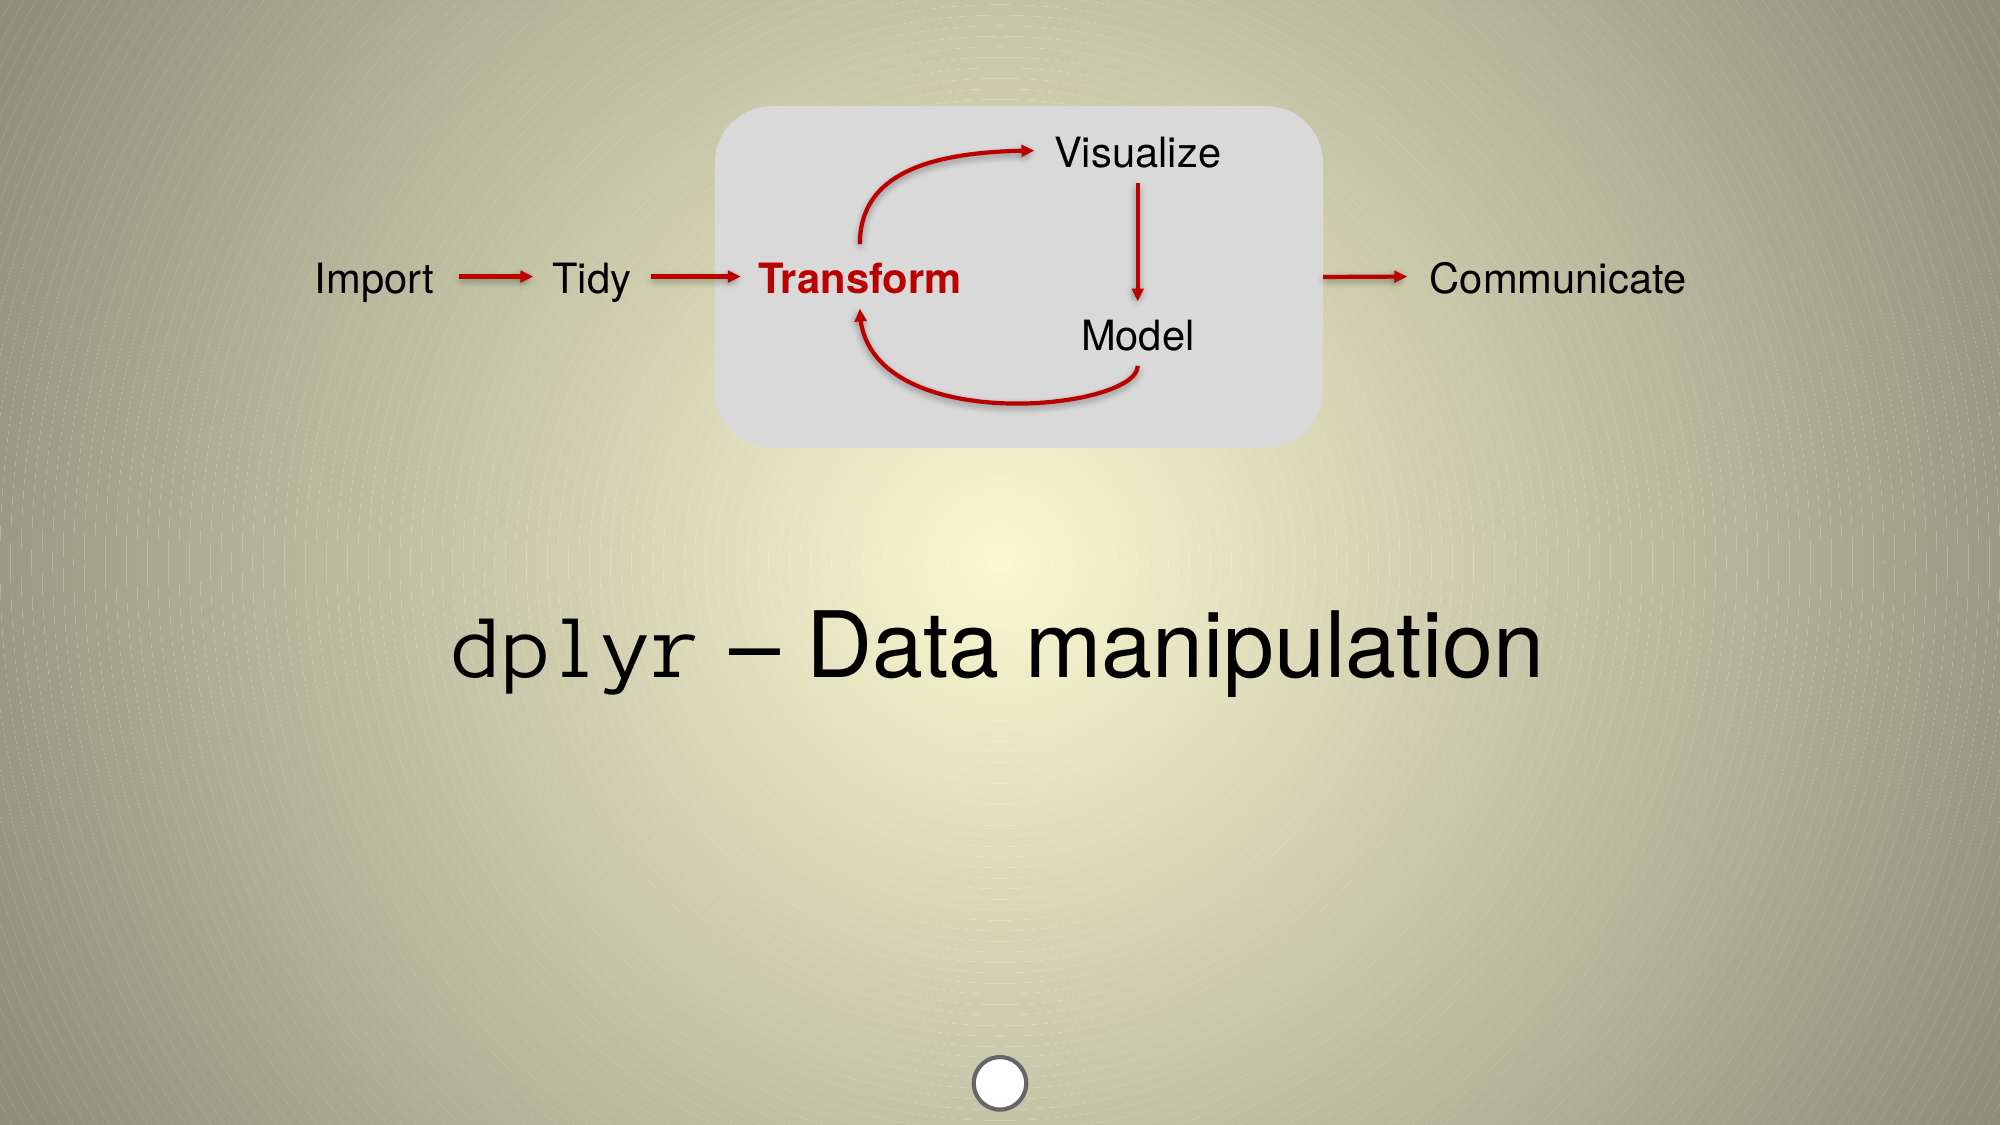

Visualize
Import
Tidy
Transform
Communicate
Model
# dplyr – Data manipulation